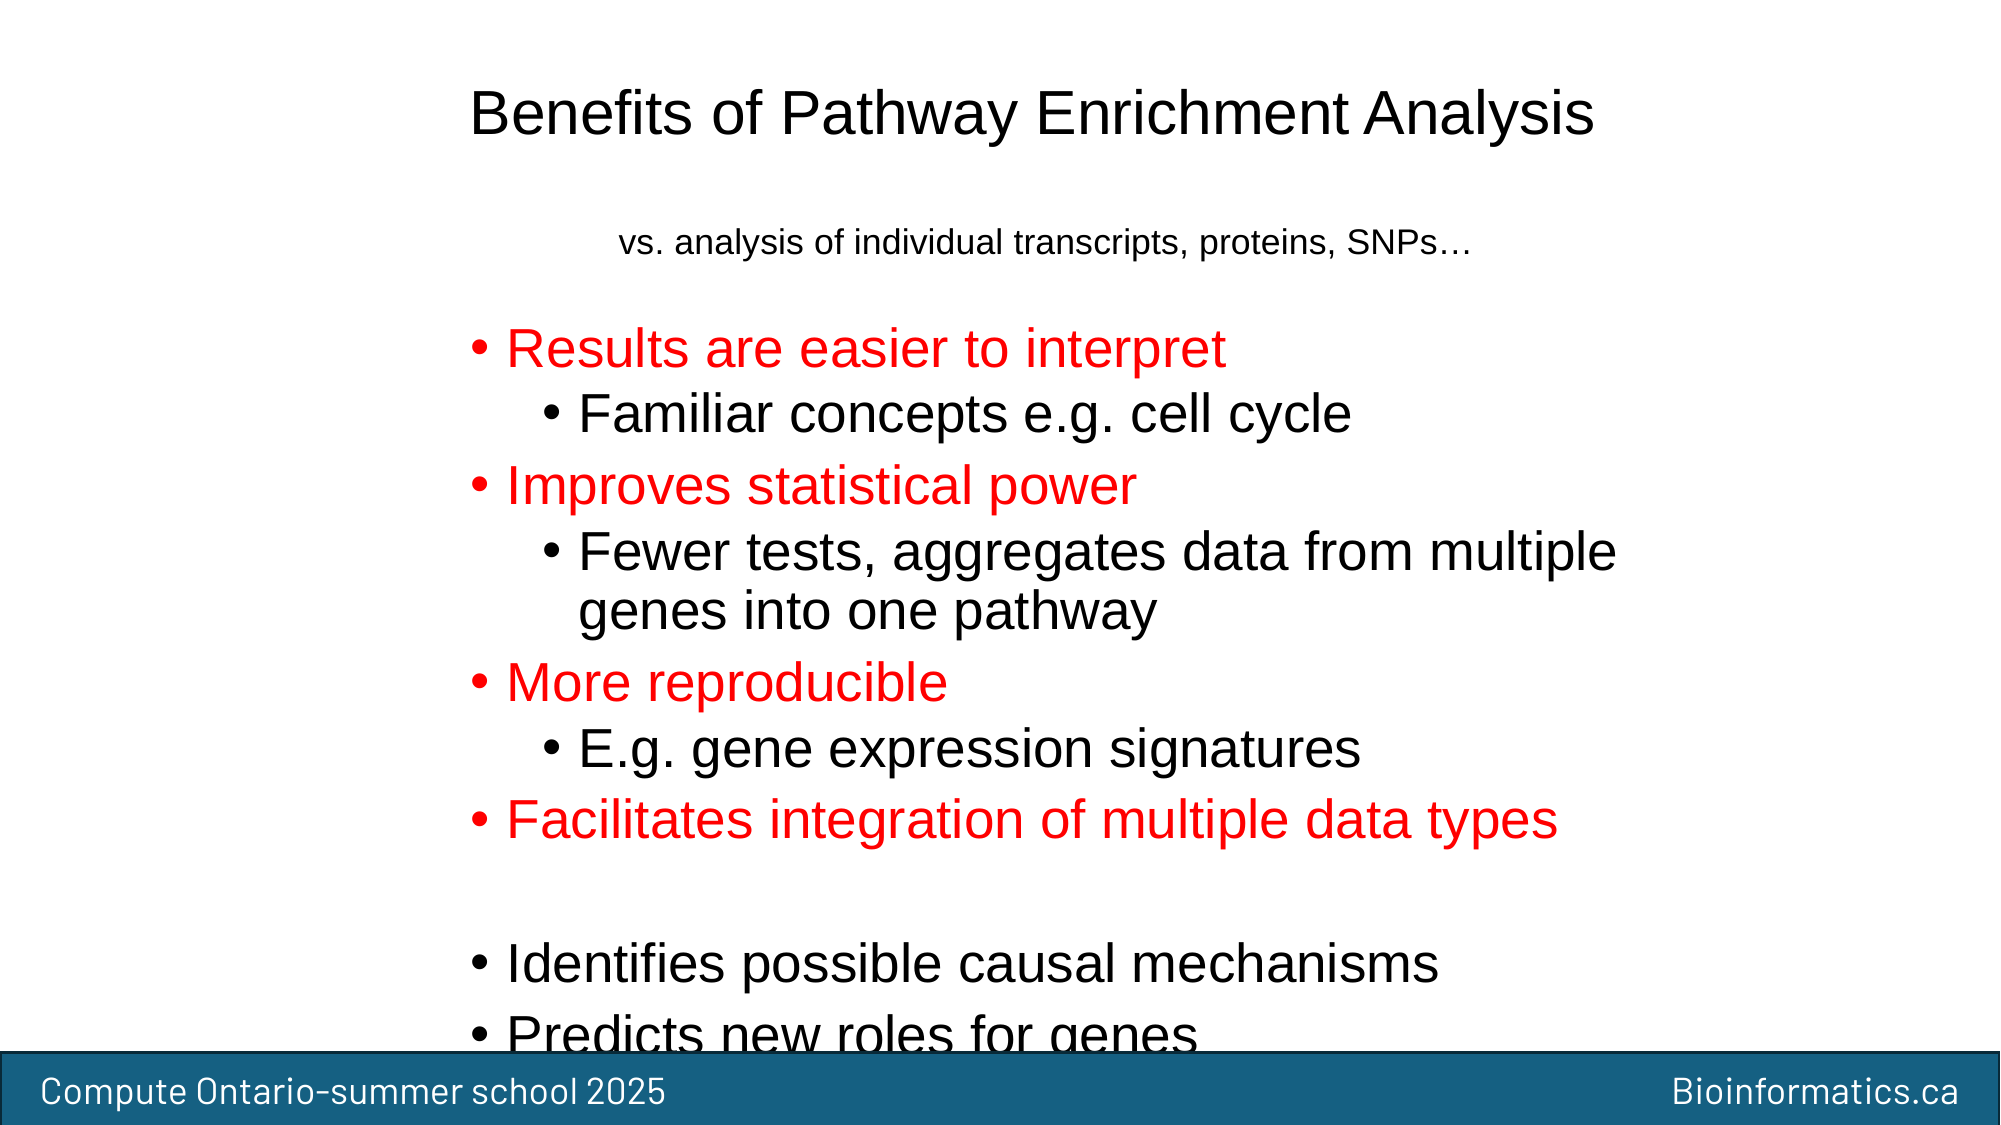

# Benefits of Pathway Enrichment Analysis
vs. analysis of individual transcripts, proteins, SNPs…
Results are easier to interpret
Familiar concepts e.g. cell cycle
Improves statistical power
Fewer tests, aggregates data from multiple genes into one pathway
More reproducible
E.g. gene expression signatures
Facilitates integration of multiple data types

Identifies possible causal mechanisms
Predicts new roles for genes

8
Compute Ontario-summer school 2025                                                                                                                                      Bioinformatics.ca